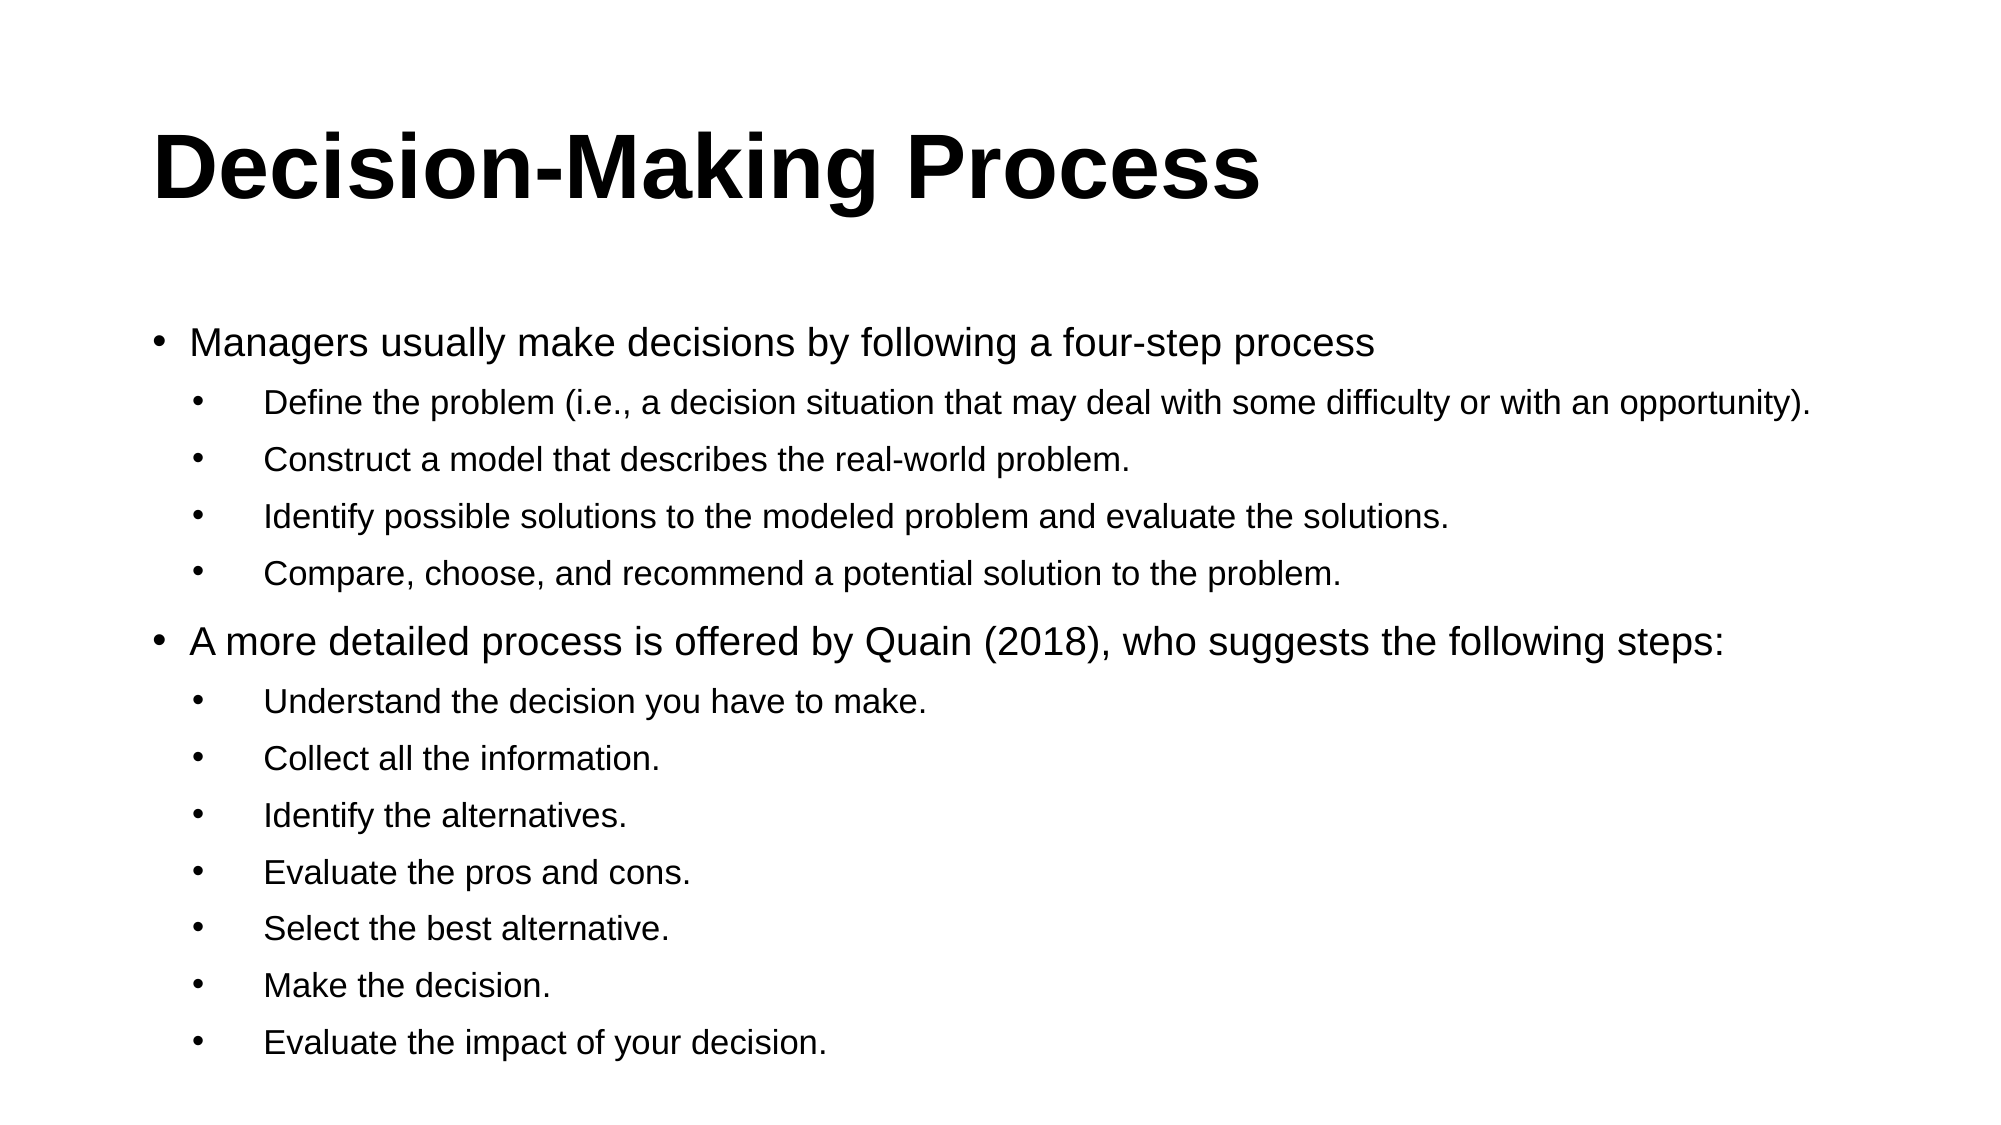

# Decision-Making Process
Managers usually make decisions by following a four-step process
Define the problem (i.e., a decision situation that may deal with some difficulty or with an opportunity).
Construct a model that describes the real-world problem.
Identify possible solutions to the modeled problem and evaluate the solutions.
Compare, choose, and recommend a potential solution to the problem.
A more detailed process is offered by Quain (2018), who suggests the following steps:
Understand the decision you have to make.
Collect all the information.
Identify the alternatives.
Evaluate the pros and cons.
Select the best alternative.
Make the decision.
Evaluate the impact of your decision.